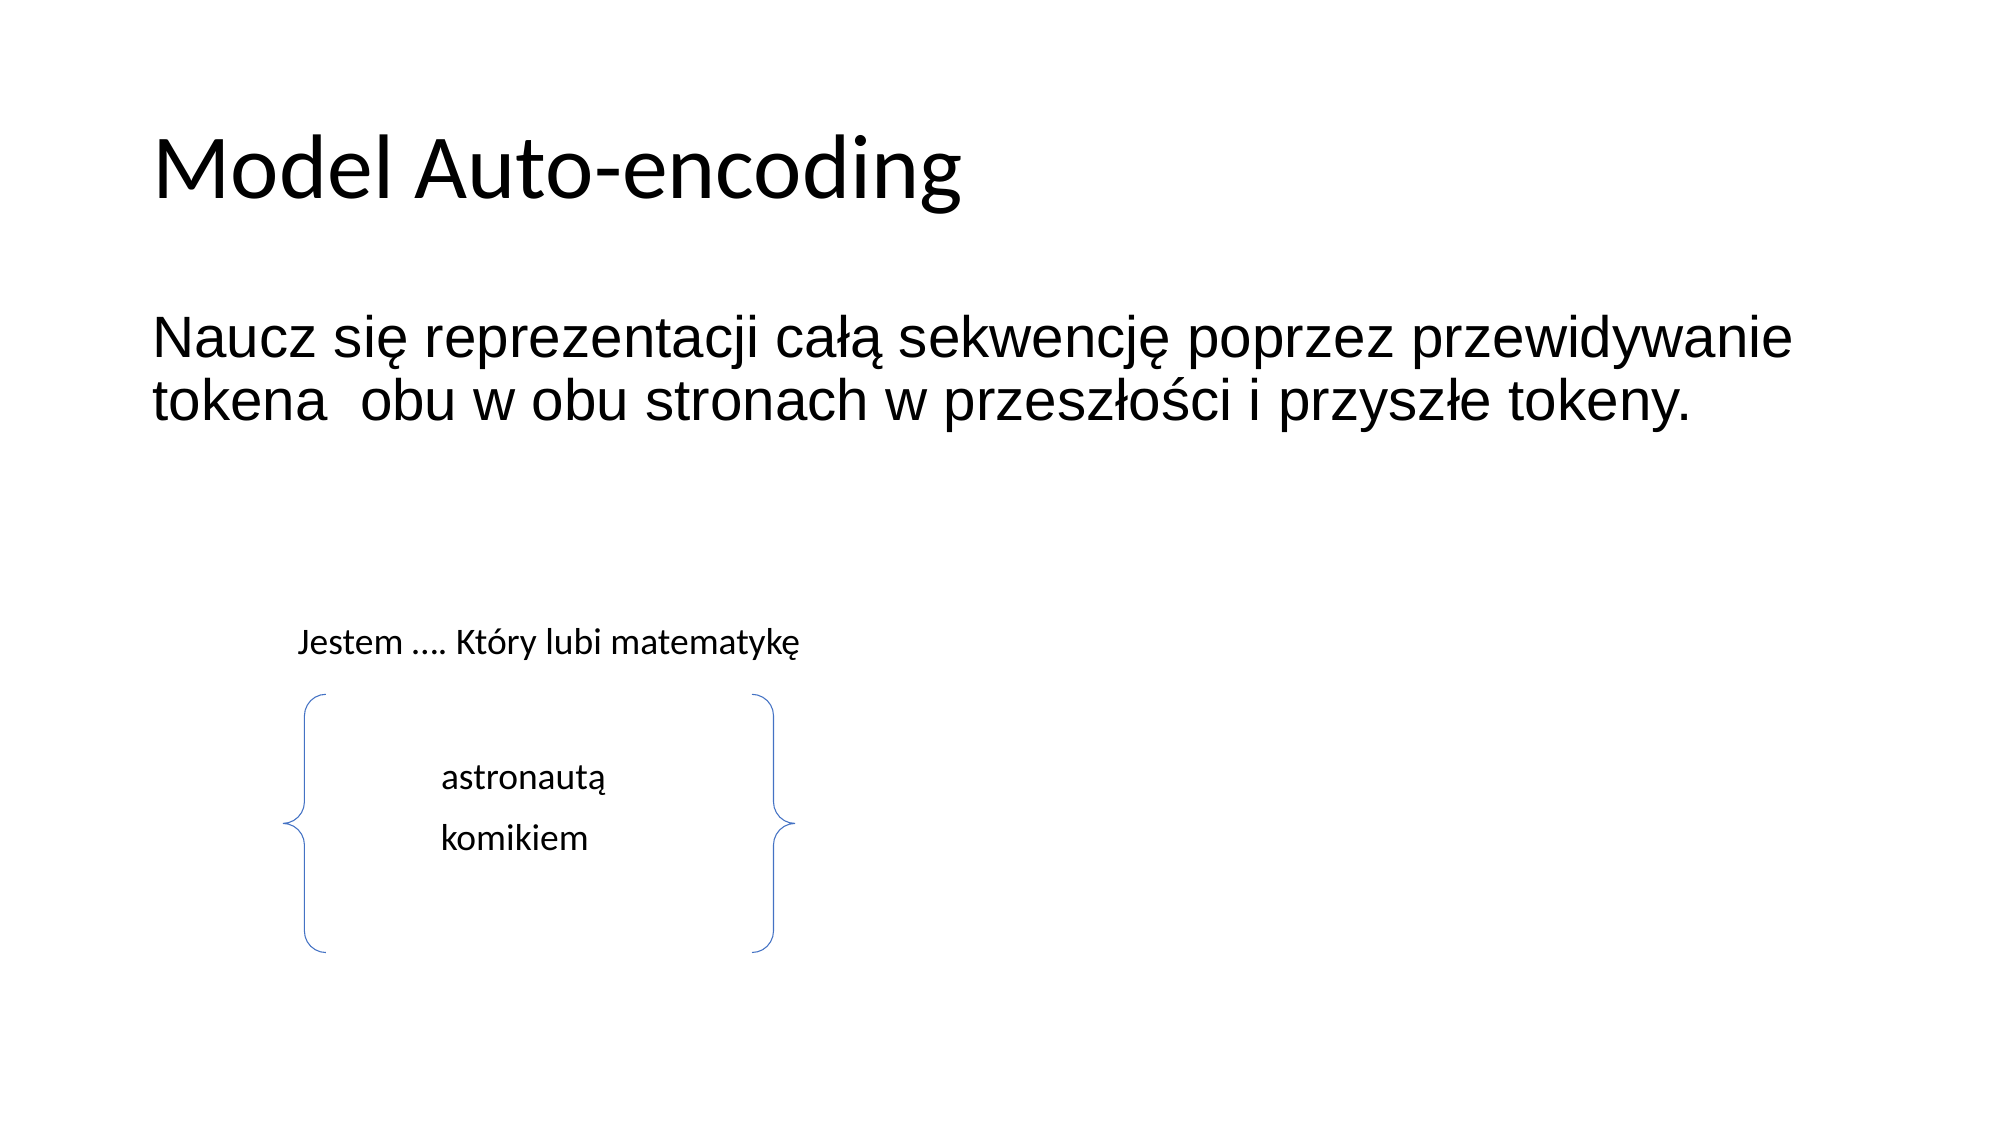

# Model Auto-encoding
Naucz się reprezentacji całą sekwencję poprzez przewidywanie tokena  obu w obu stronach w przeszłości i przyszłe tokeny.
Jestem …. Który lubi matematykę

astronautą
komikiem